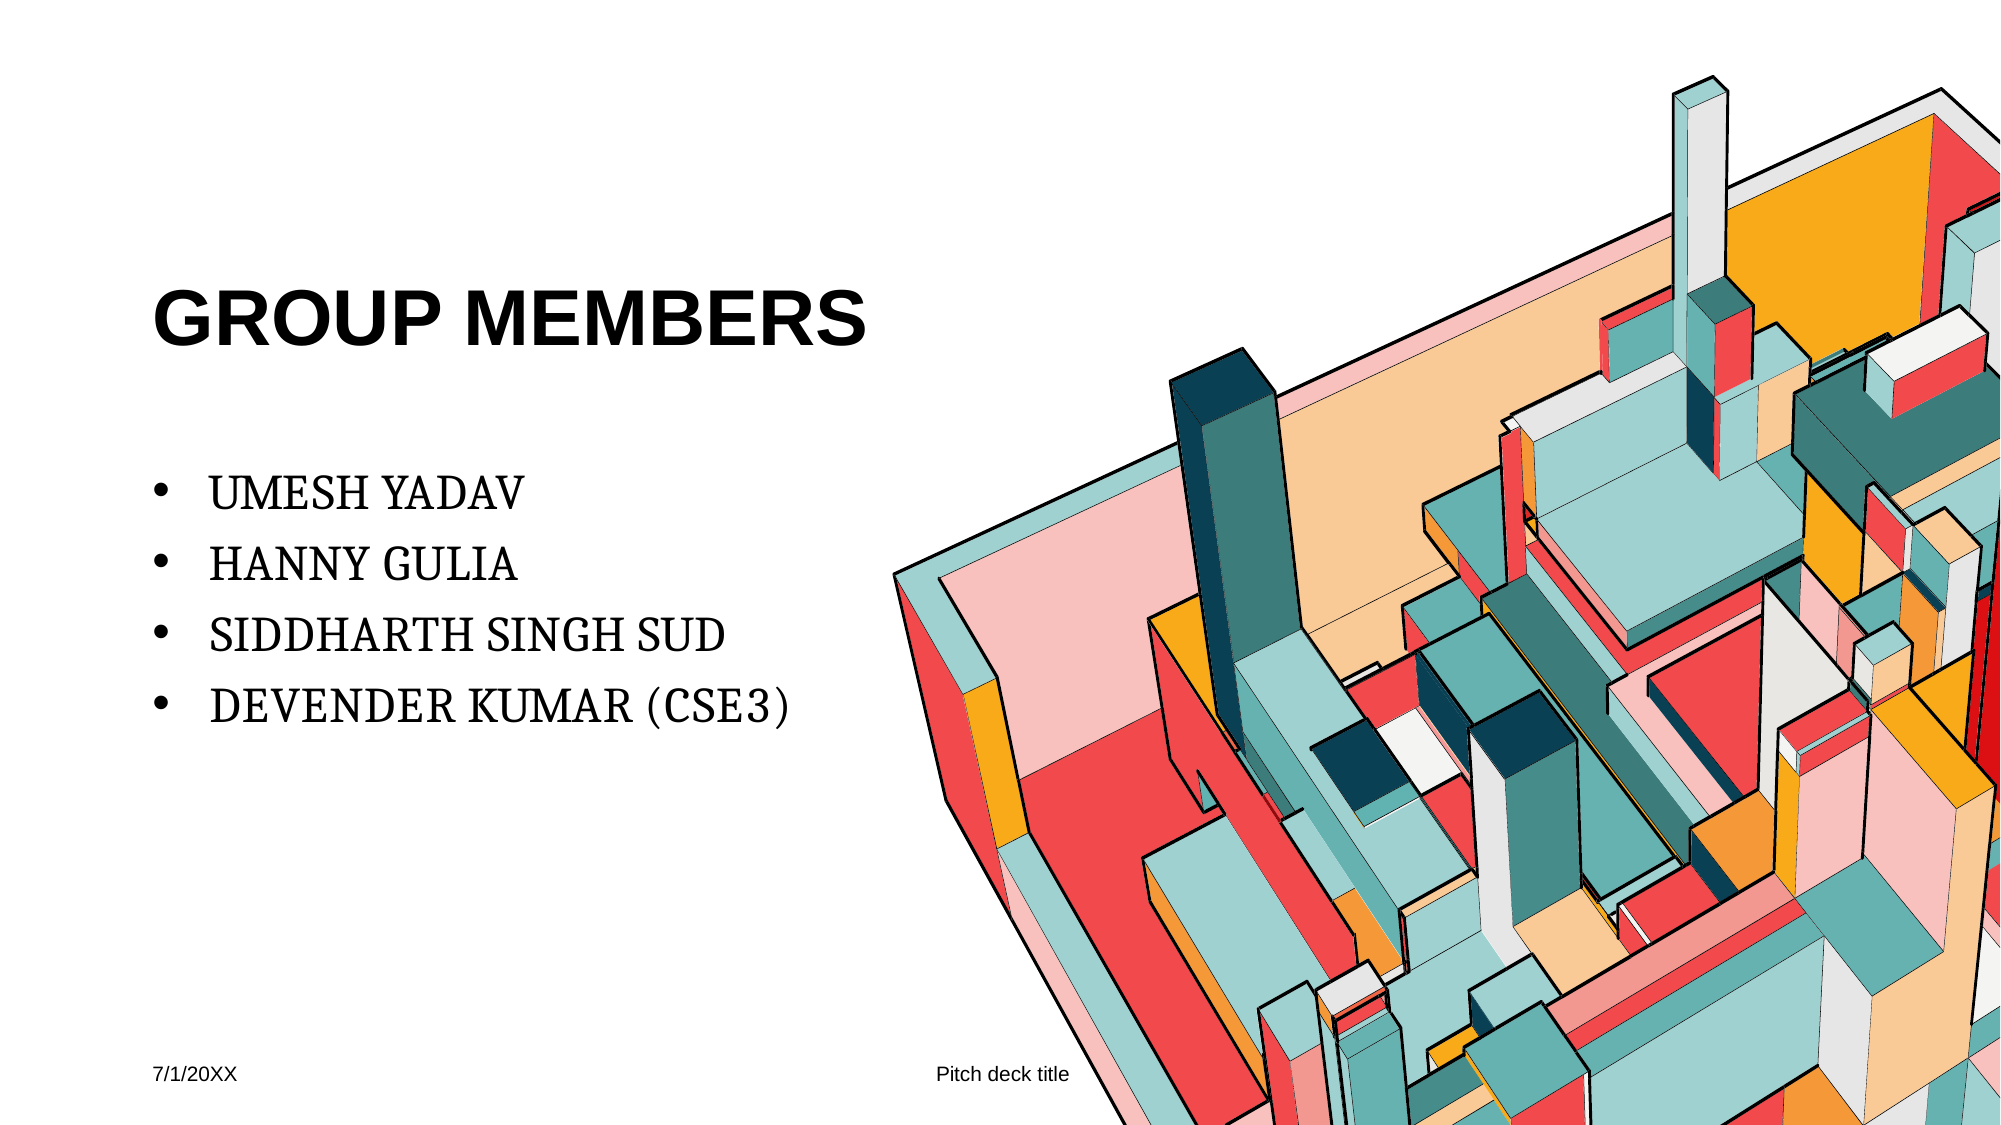

# GROUP MEMBERS
UMESH YADAV
HANNY GULIA
SIDDHARTH SINGH SUD
DEVENDER KUMAR (CSE3)
7/1/20XX
Pitch deck title
2